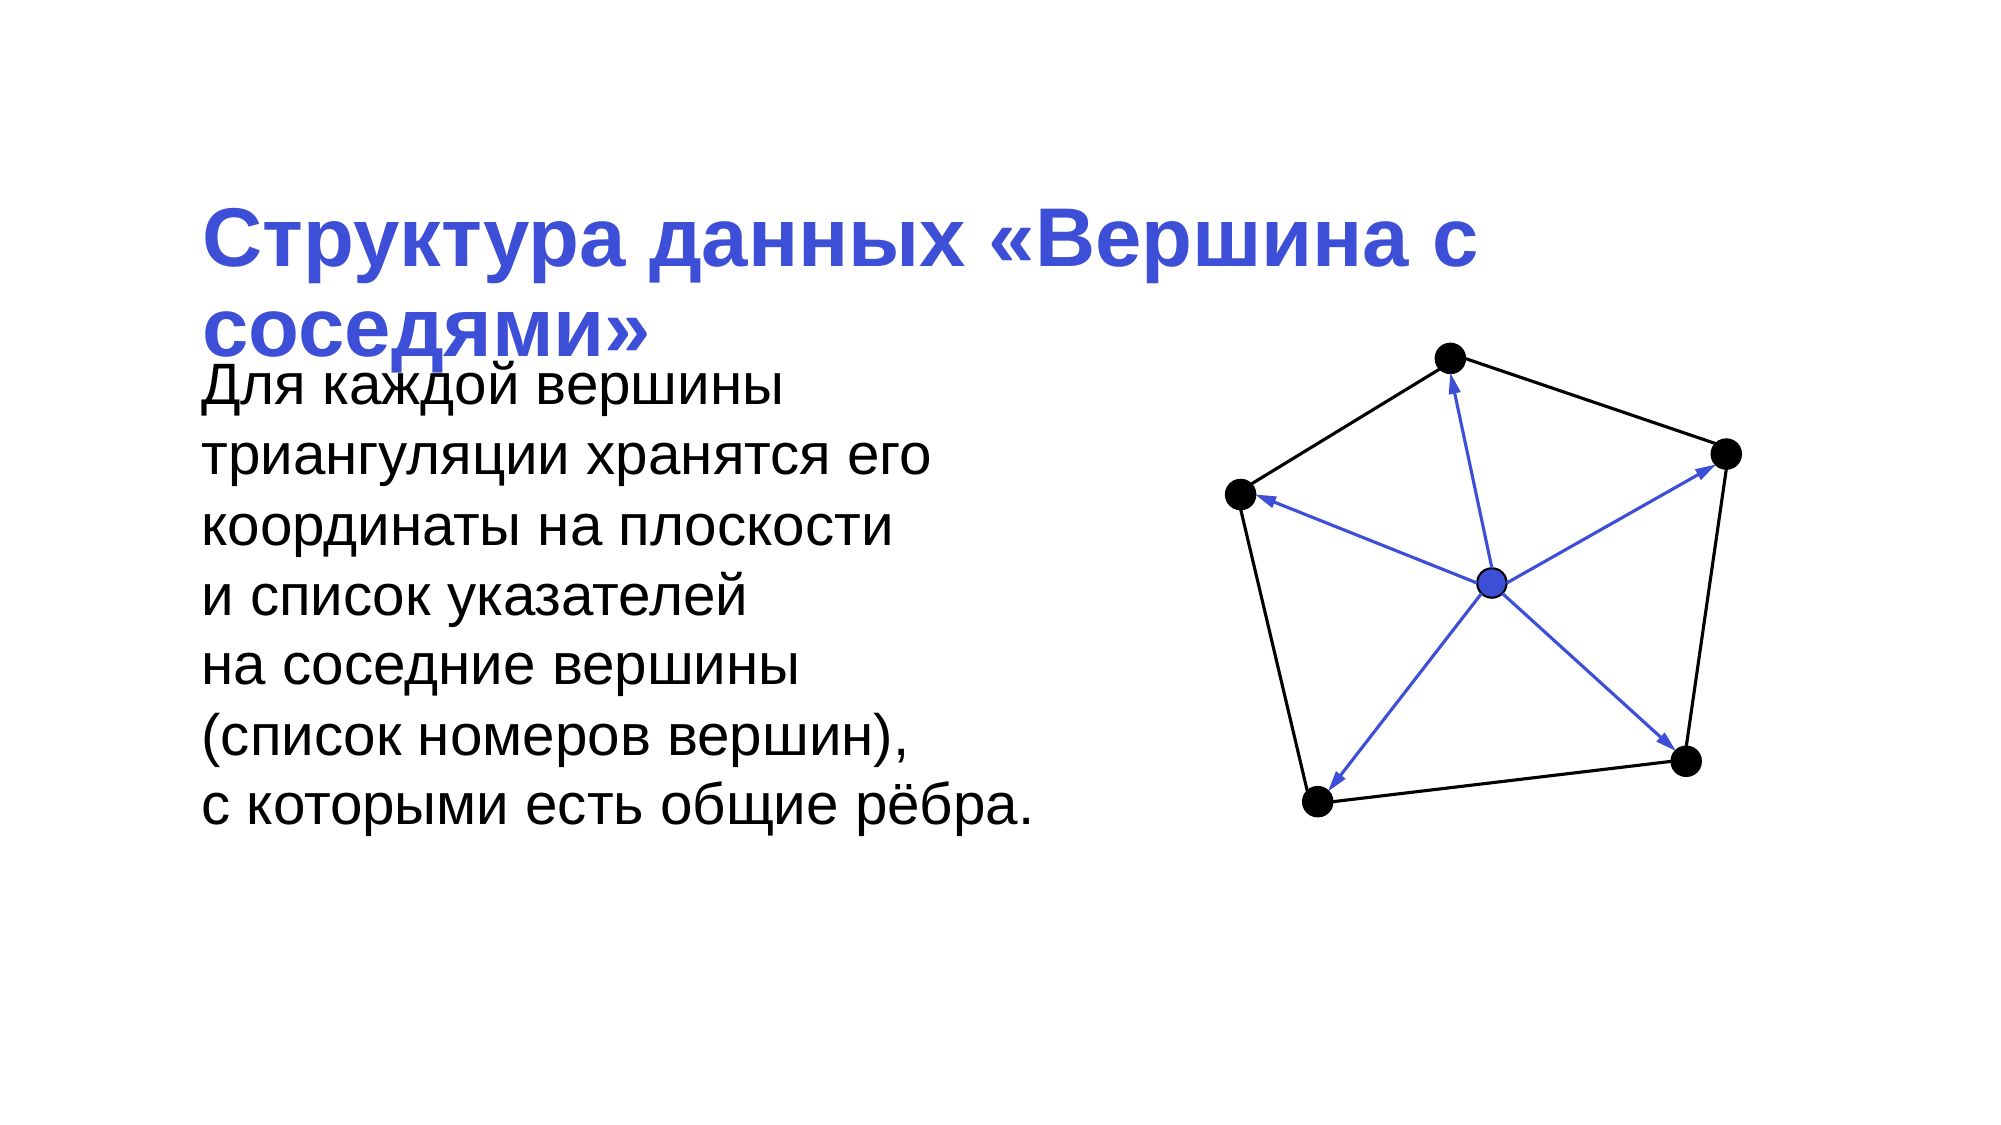

Структура данных «Вершина с соседями»
Для каждой вершины триангуляции хранятся его координаты на плоскости
и список указателей
на соседние вершины
(список номеров вершин),
с которыми есть общие рёбра.